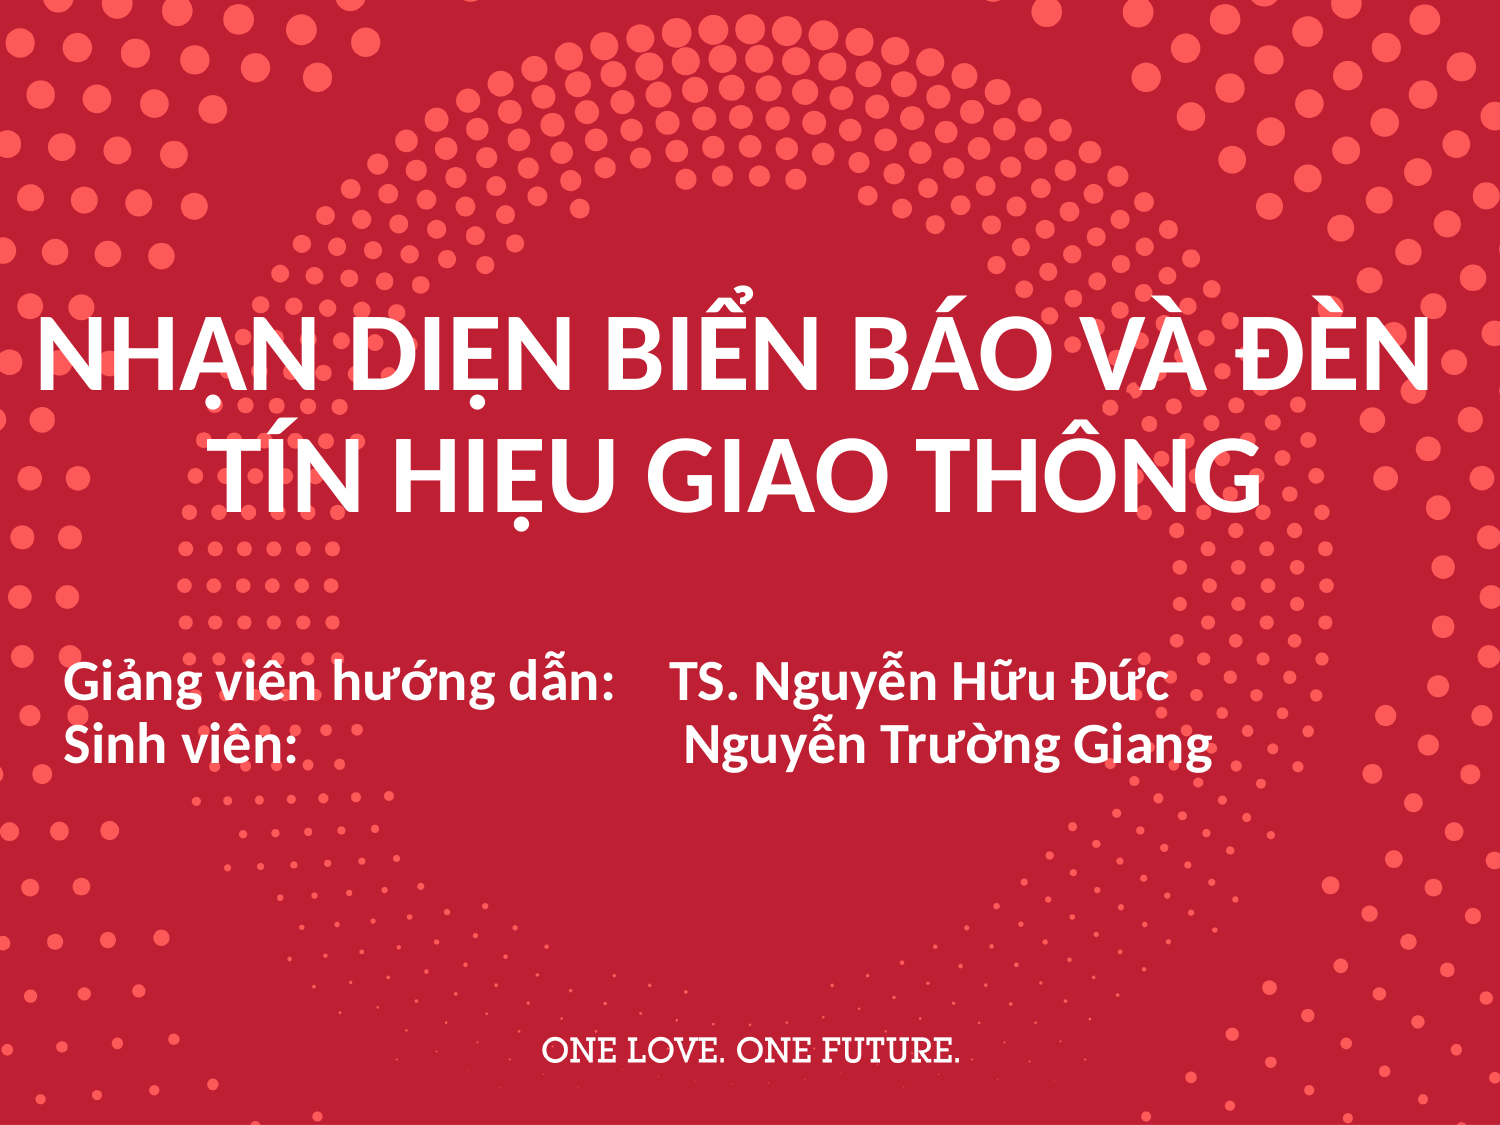

# NHẬN DIỆN BIỂN BÁO VÀ ĐÈN TÍN HIỆU GIAO THÔNG
Giảng viên hướng dẫn:    TS. Nguyễn Hữu Đức
Sinh viên:                             Nguyễn Trường Giang